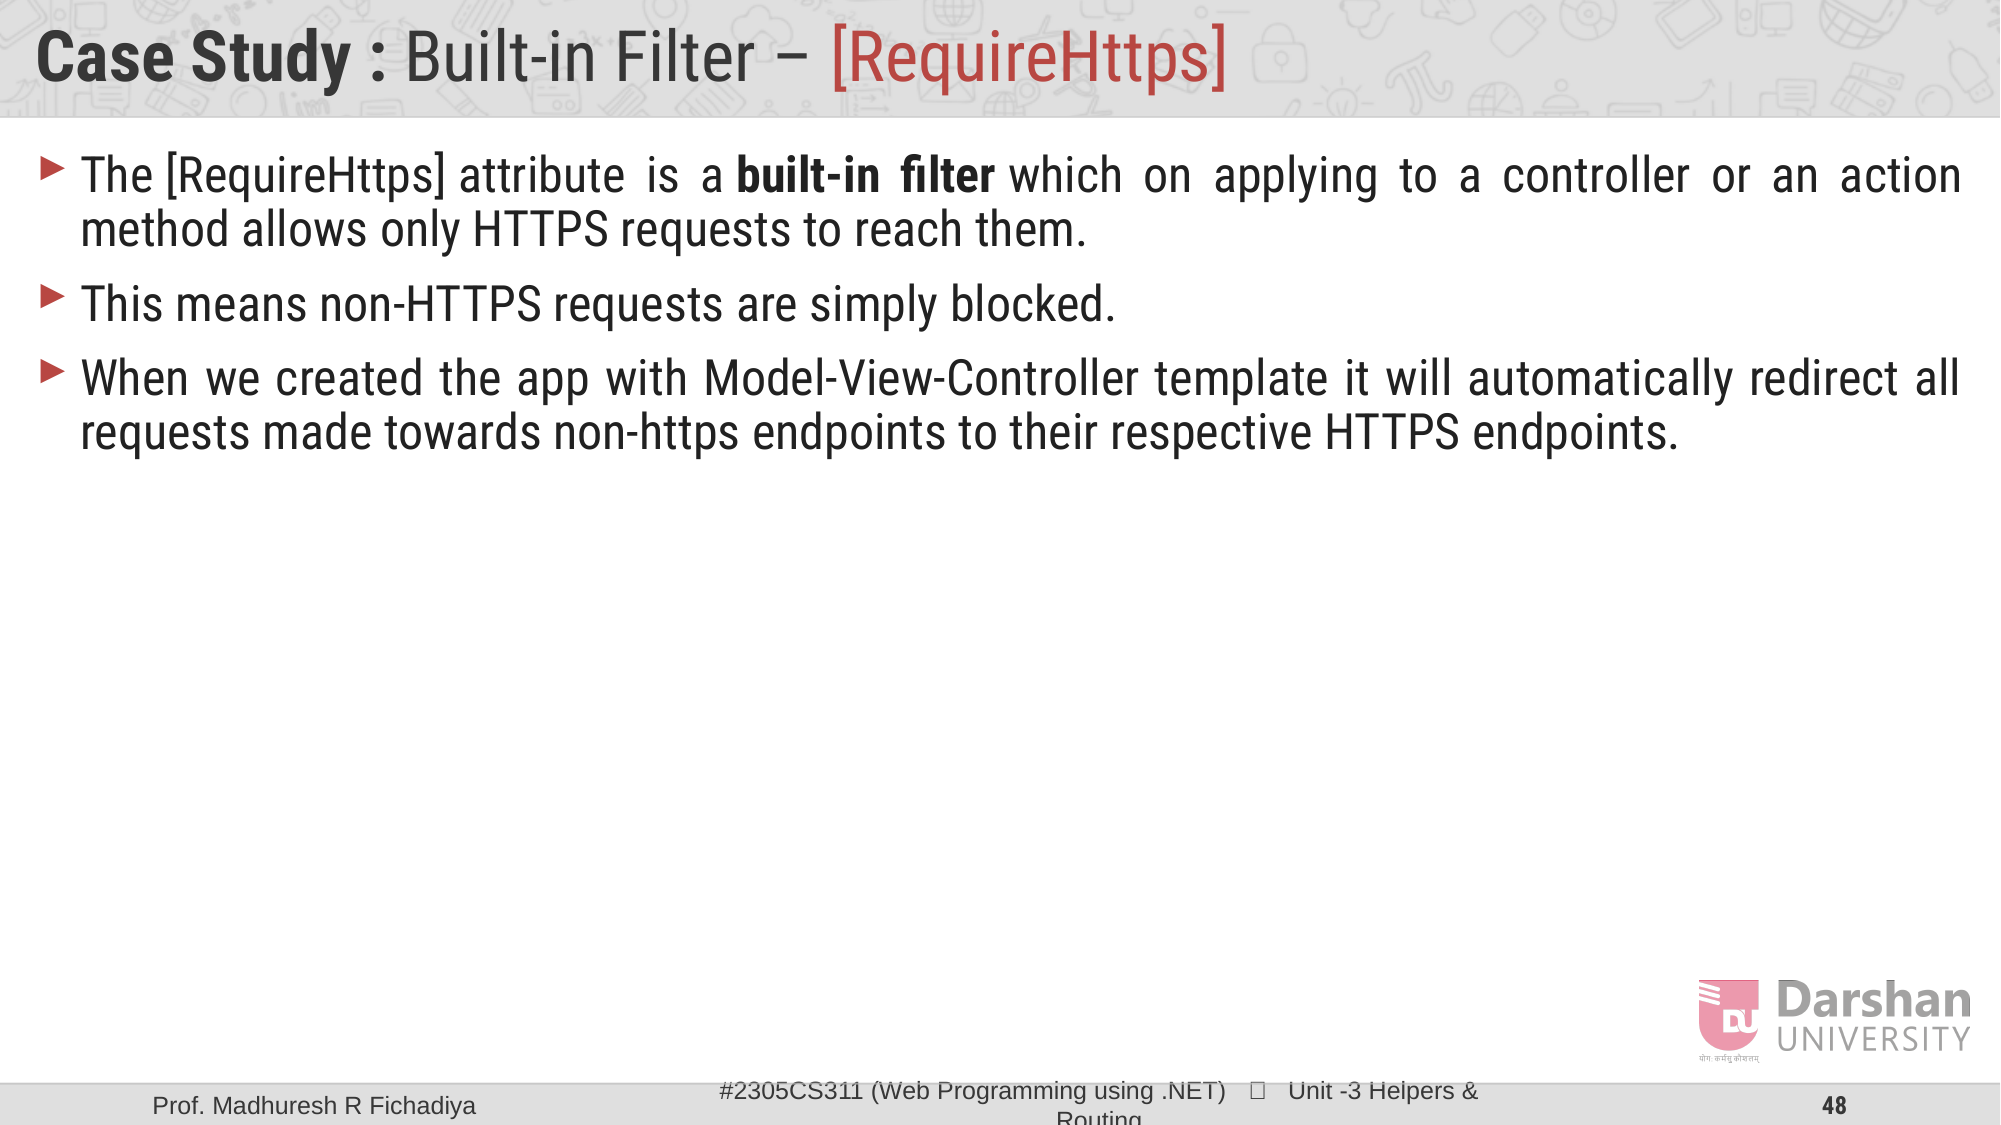

# Case Study : Built-in Filter – [RequireHttps]
The [RequireHttps] attribute is a built-in filter which on applying to a controller or an action method allows only HTTPS requests to reach them.
This means non-HTTPS requests are simply blocked.
When we created the app with Model-View-Controller template it will automatically redirect all requests made towards non-https endpoints to their respective HTTPS endpoints.